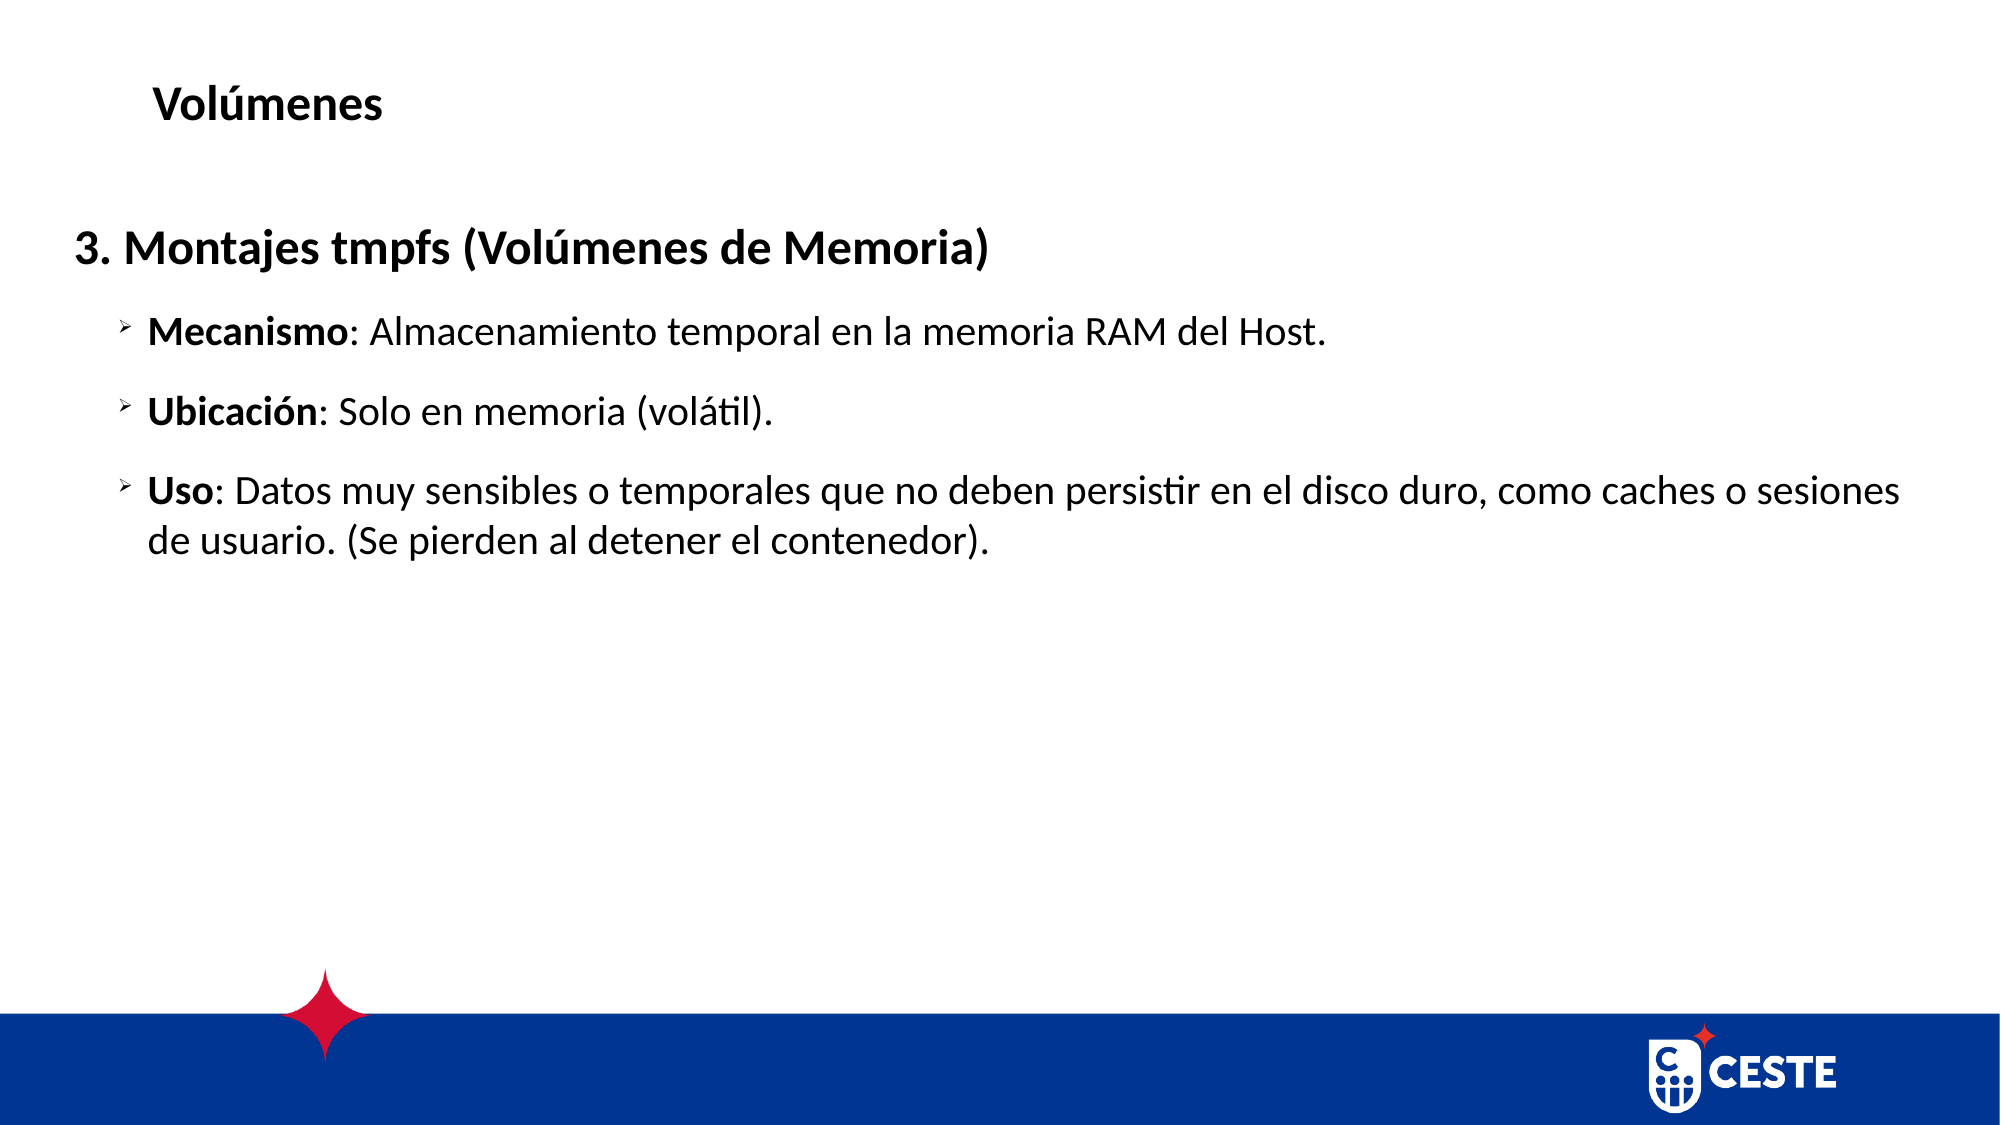

# Volúmenes
3. Montajes tmpfs (Volúmenes de Memoria)
Mecanismo: Almacenamiento temporal en la memoria RAM del Host.
Ubicación: Solo en memoria (volátil).
Uso: Datos muy sensibles o temporales que no deben persistir en el disco duro, como caches o sesiones de usuario. (Se pierden al detener el contenedor).